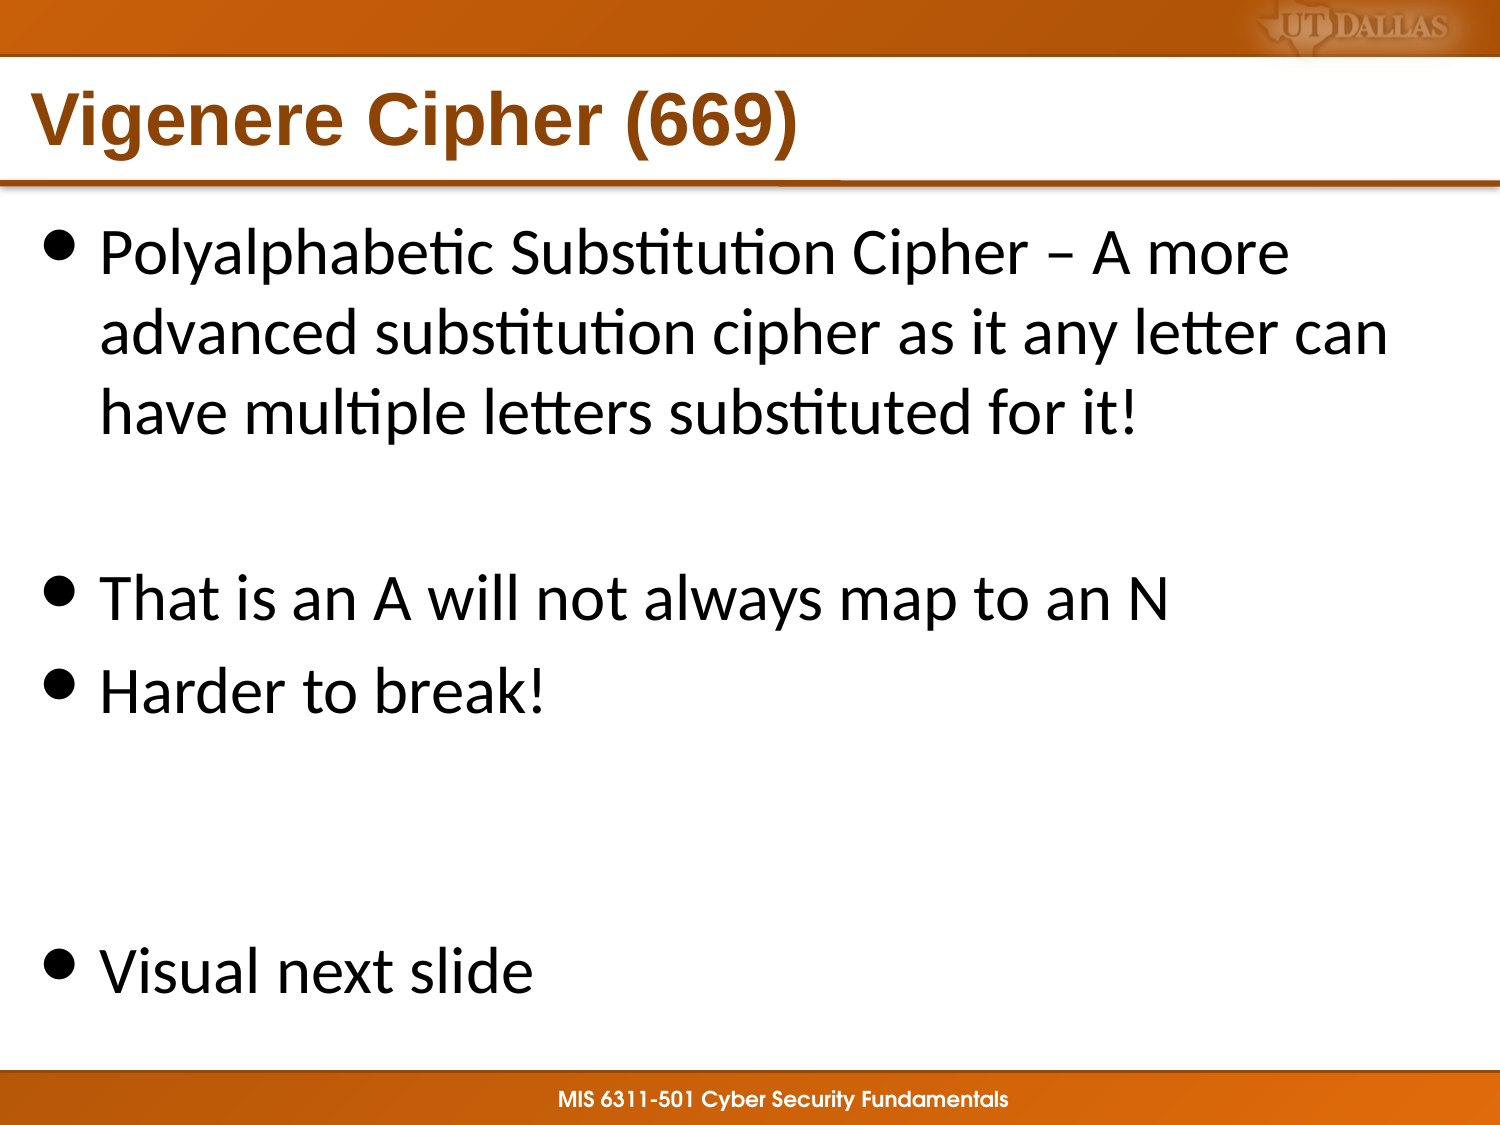

# Vigenere Cipher (669)
Polyalphabetic Substitution Cipher – A more advanced substitution cipher as it any letter can have multiple letters substituted for it!

That is an A will not always map to an N
Harder to break!

Visual next slide